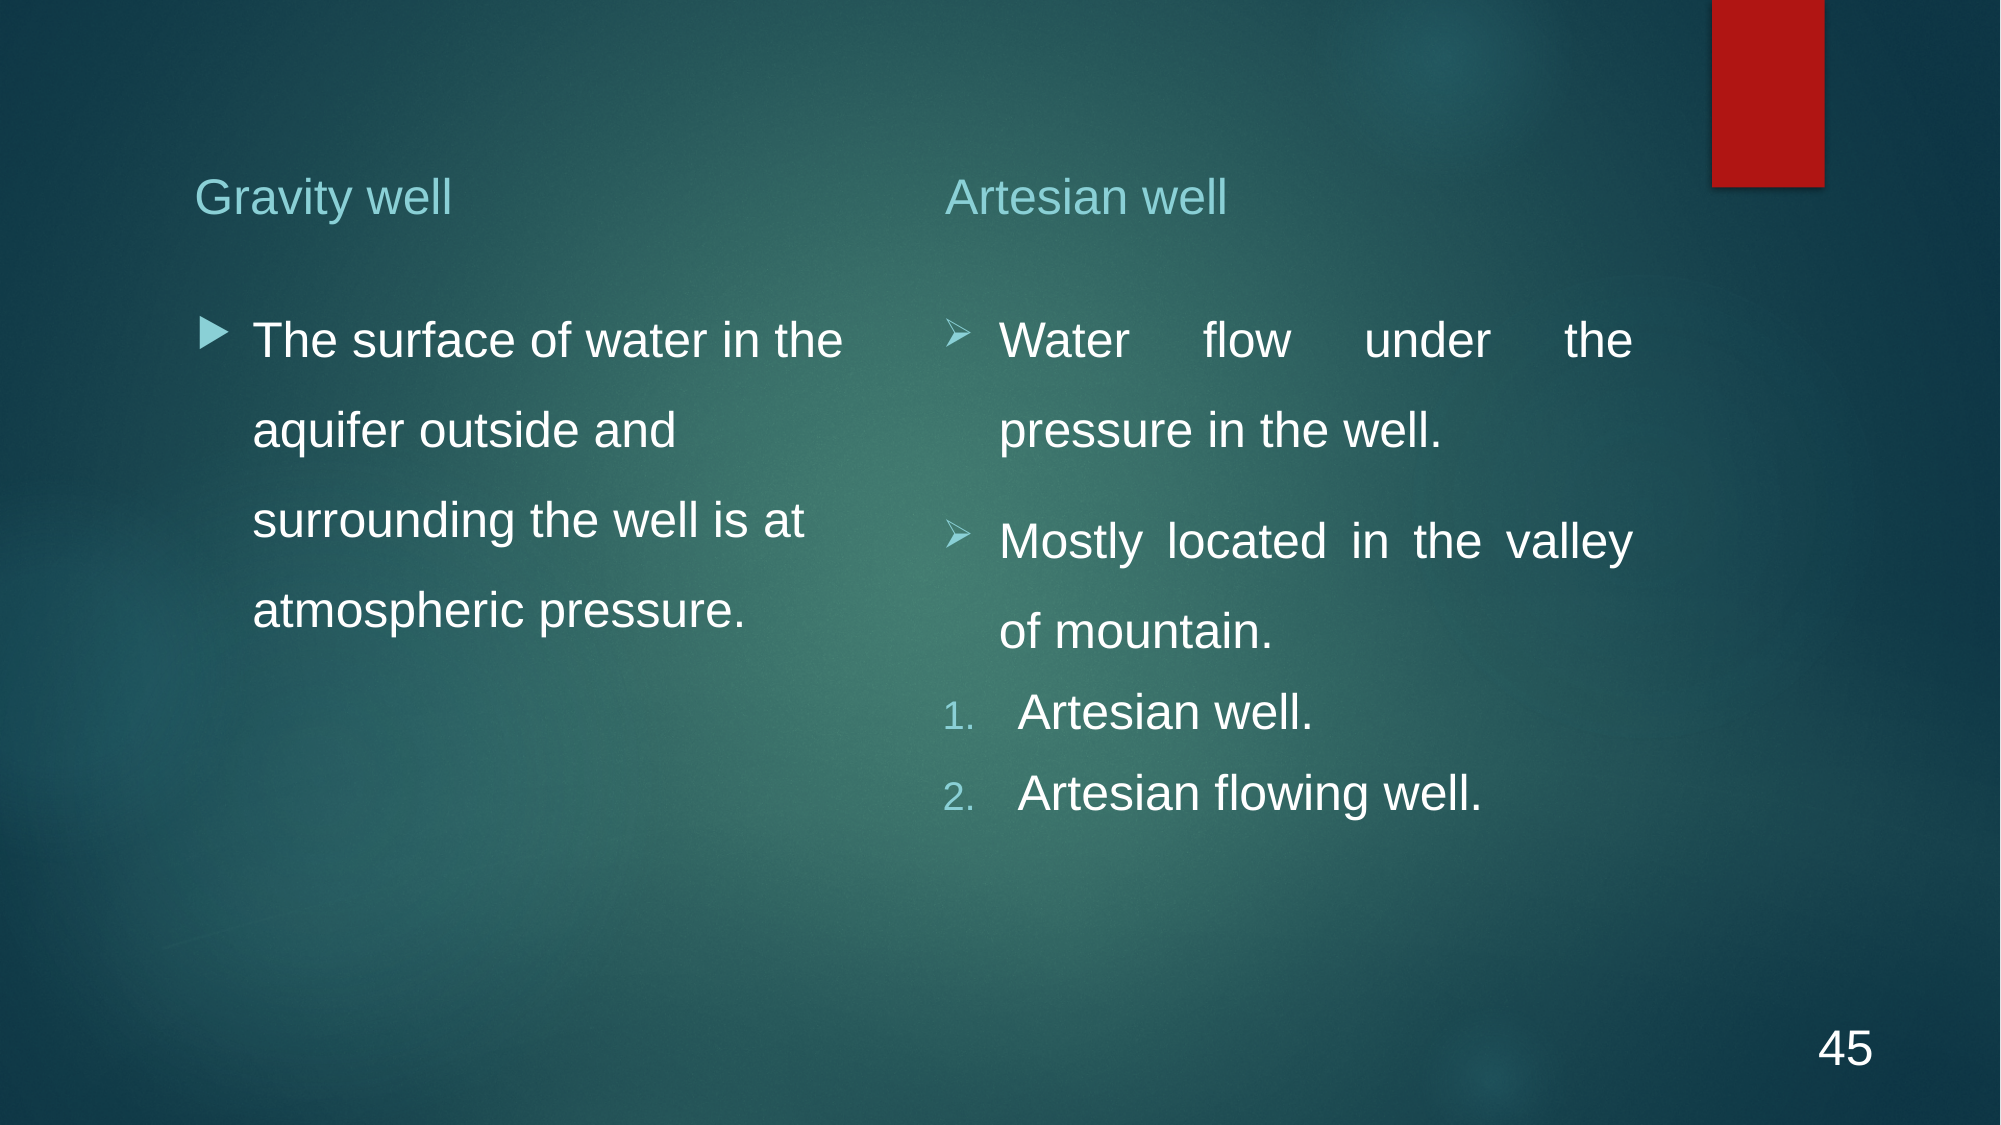

Gravity well
  Artesian well
The surface of water in the aquifer outside and surrounding the well is at atmospheric pressure.

Water flow under the pressure in the well.
Mostly located in the valley of mountain.
Artesian well.
Artesian flowing well.

45